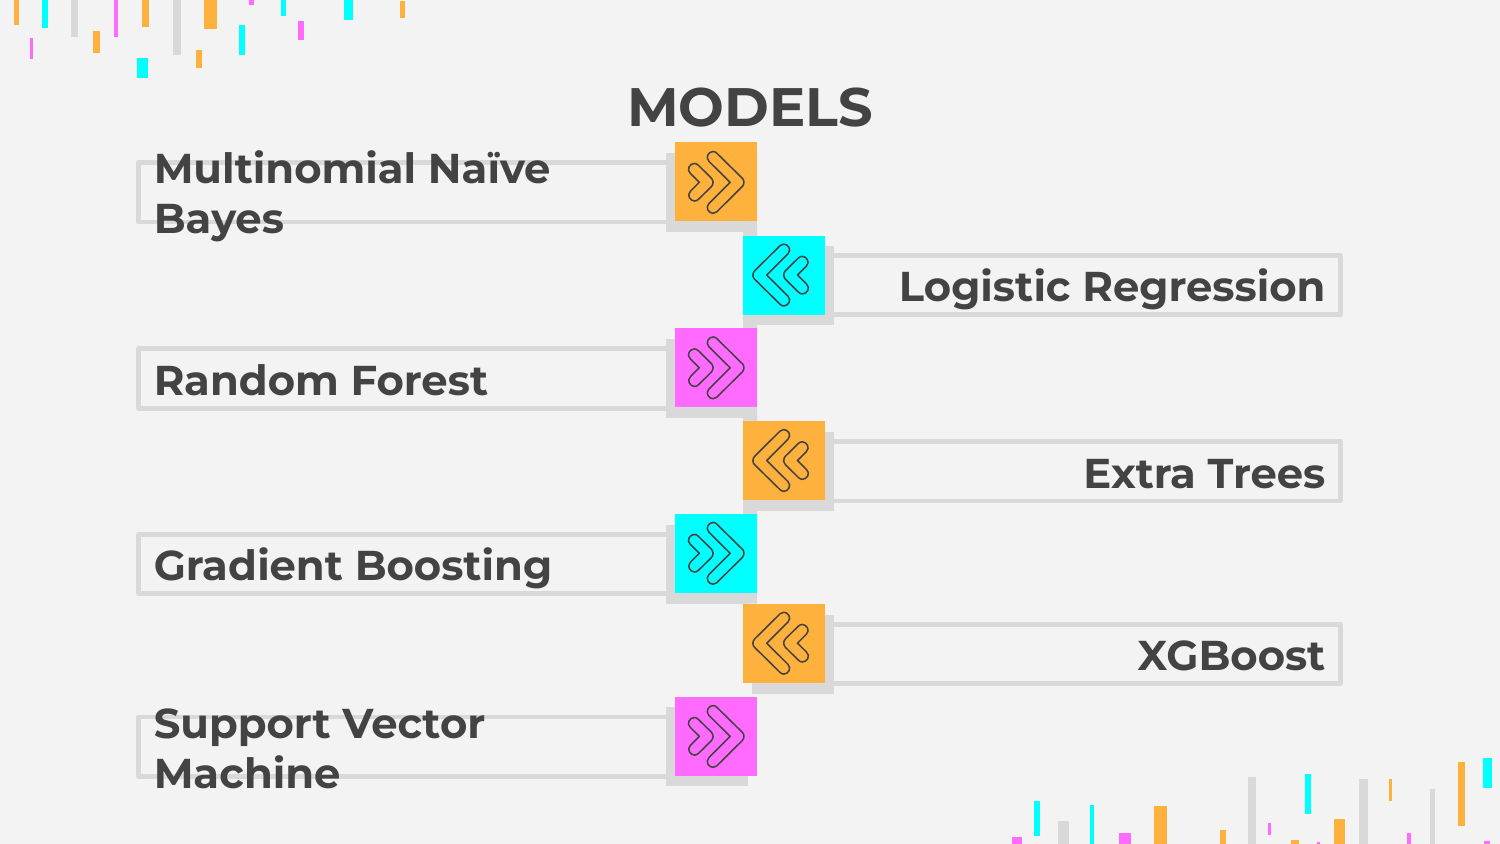

# MODELS

Multinomial Naïve Bayes

Logistic Regression

Random Forest

Extra Trees

Gradient Boosting

XGBoost

Support Vector Machine